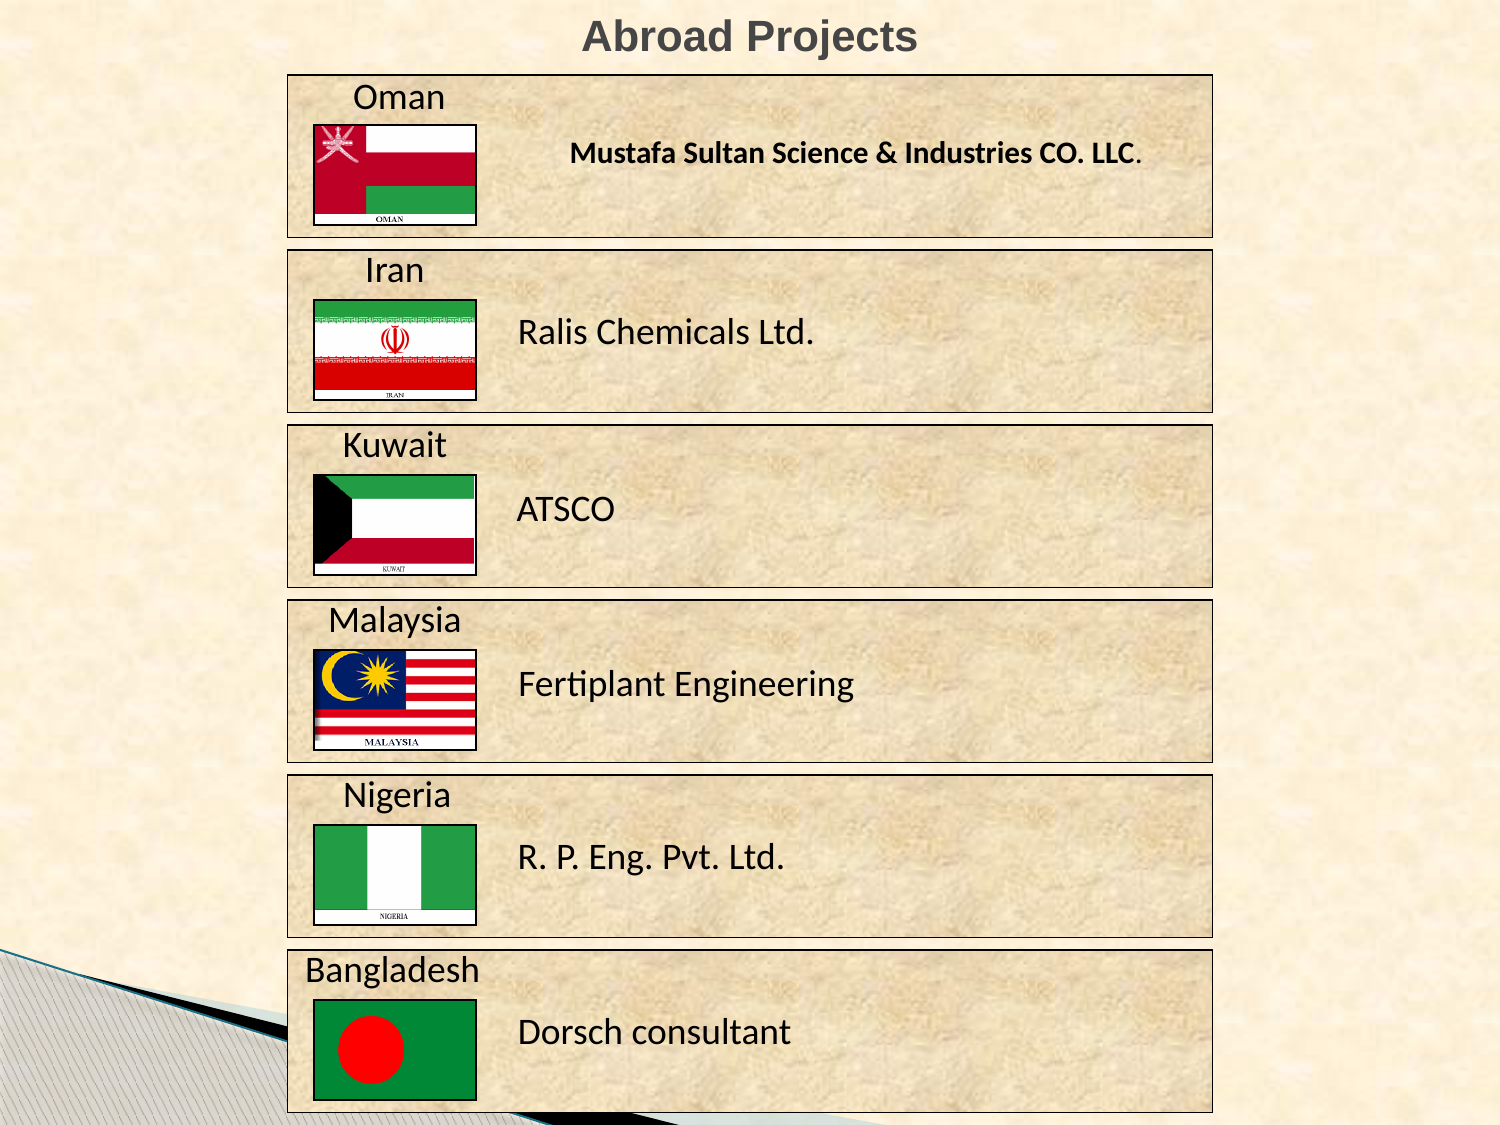

# Abroad Projects
Oman

Mustafa Sultan Science & Industries CO. LLC.
Iran

Ralis Chemicals Ltd.
Kuwait

ATSCO
Malaysia

Fertiplant Engineering
Nigeria

R. P. Eng. Pvt. Ltd.
Bangladesh

Dorsch consultant